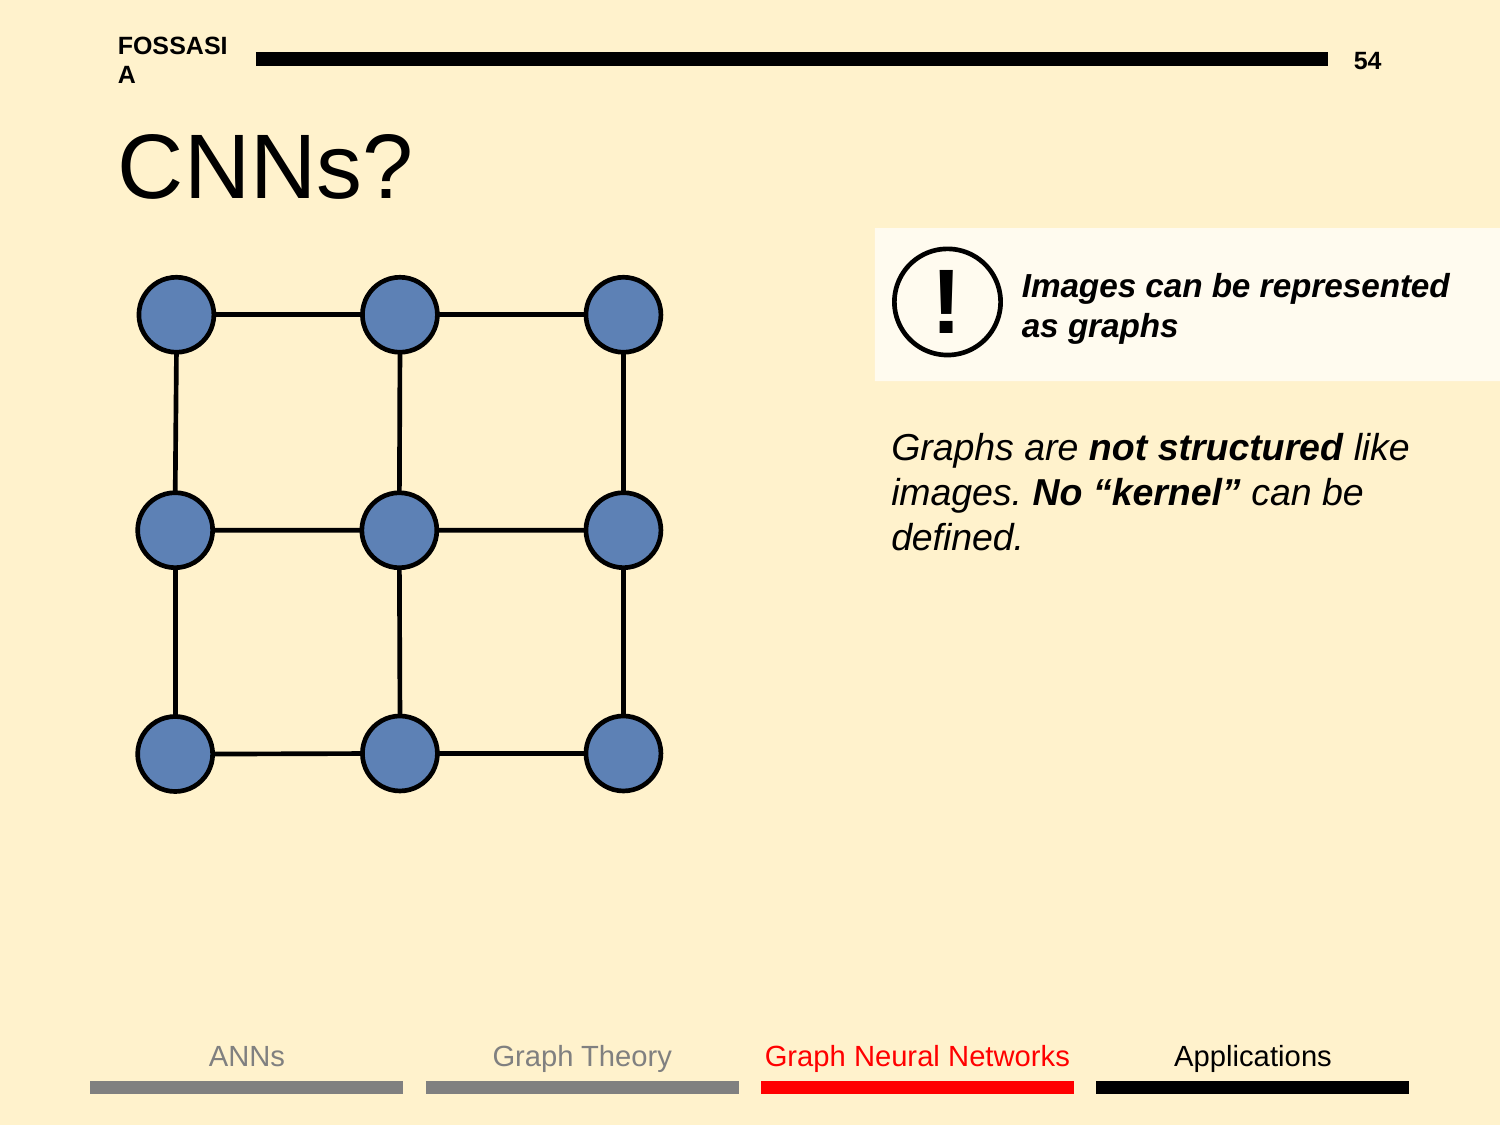

# CNNs?

!

Images can be represented as graphs

Graphs are not structured like images. No “kernel” can be defined.

ANNs
Graph Theory
Graph Neural Networks
Applications